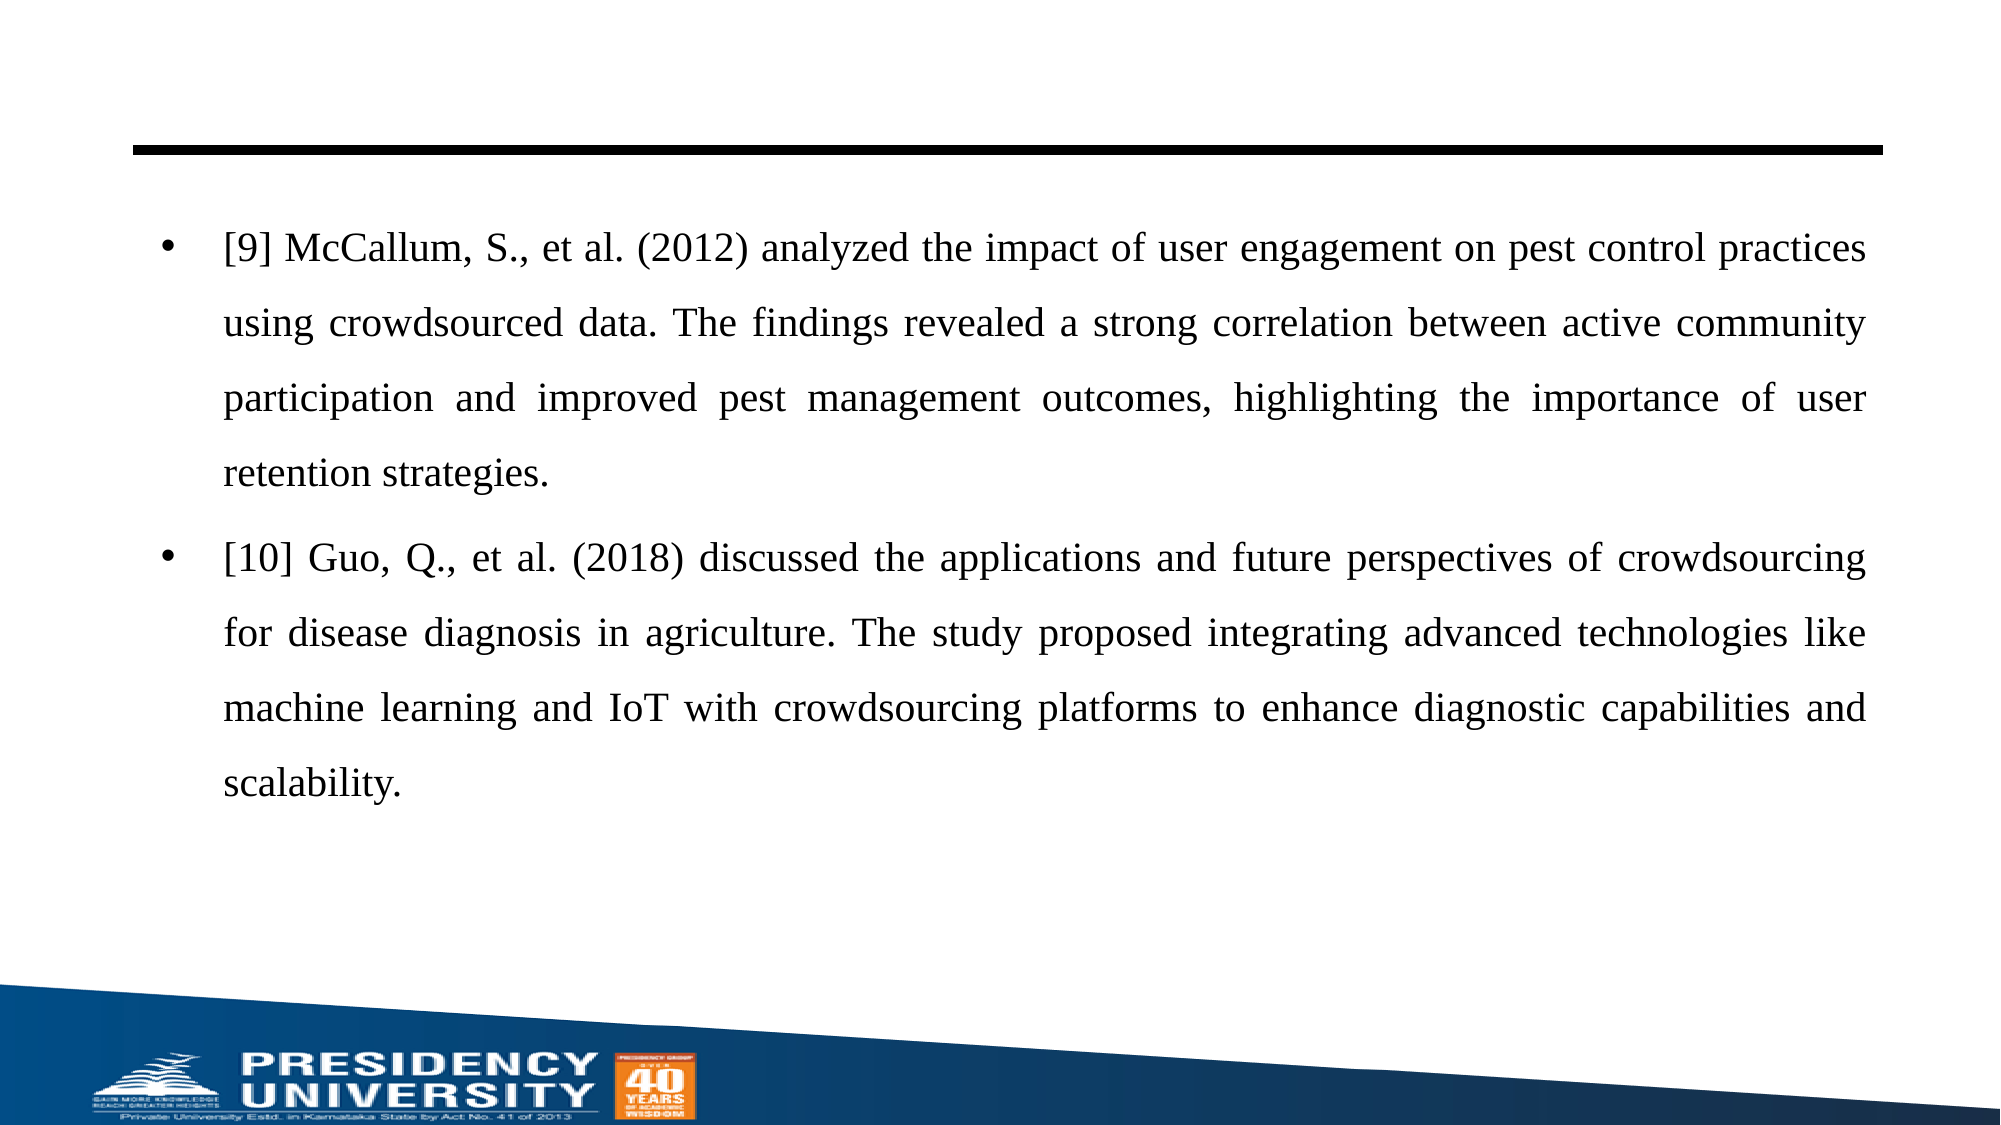

[9] McCallum, S., et al. (2012) analyzed the impact of user engagement on pest control practices using crowdsourced data. The findings revealed a strong correlation between active community participation and improved pest management outcomes, highlighting the importance of user retention strategies.
[10] Guo, Q., et al. (2018) discussed the applications and future perspectives of crowdsourcing for disease diagnosis in agriculture. The study proposed integrating advanced technologies like machine learning and IoT with crowdsourcing platforms to enhance diagnostic capabilities and scalability.